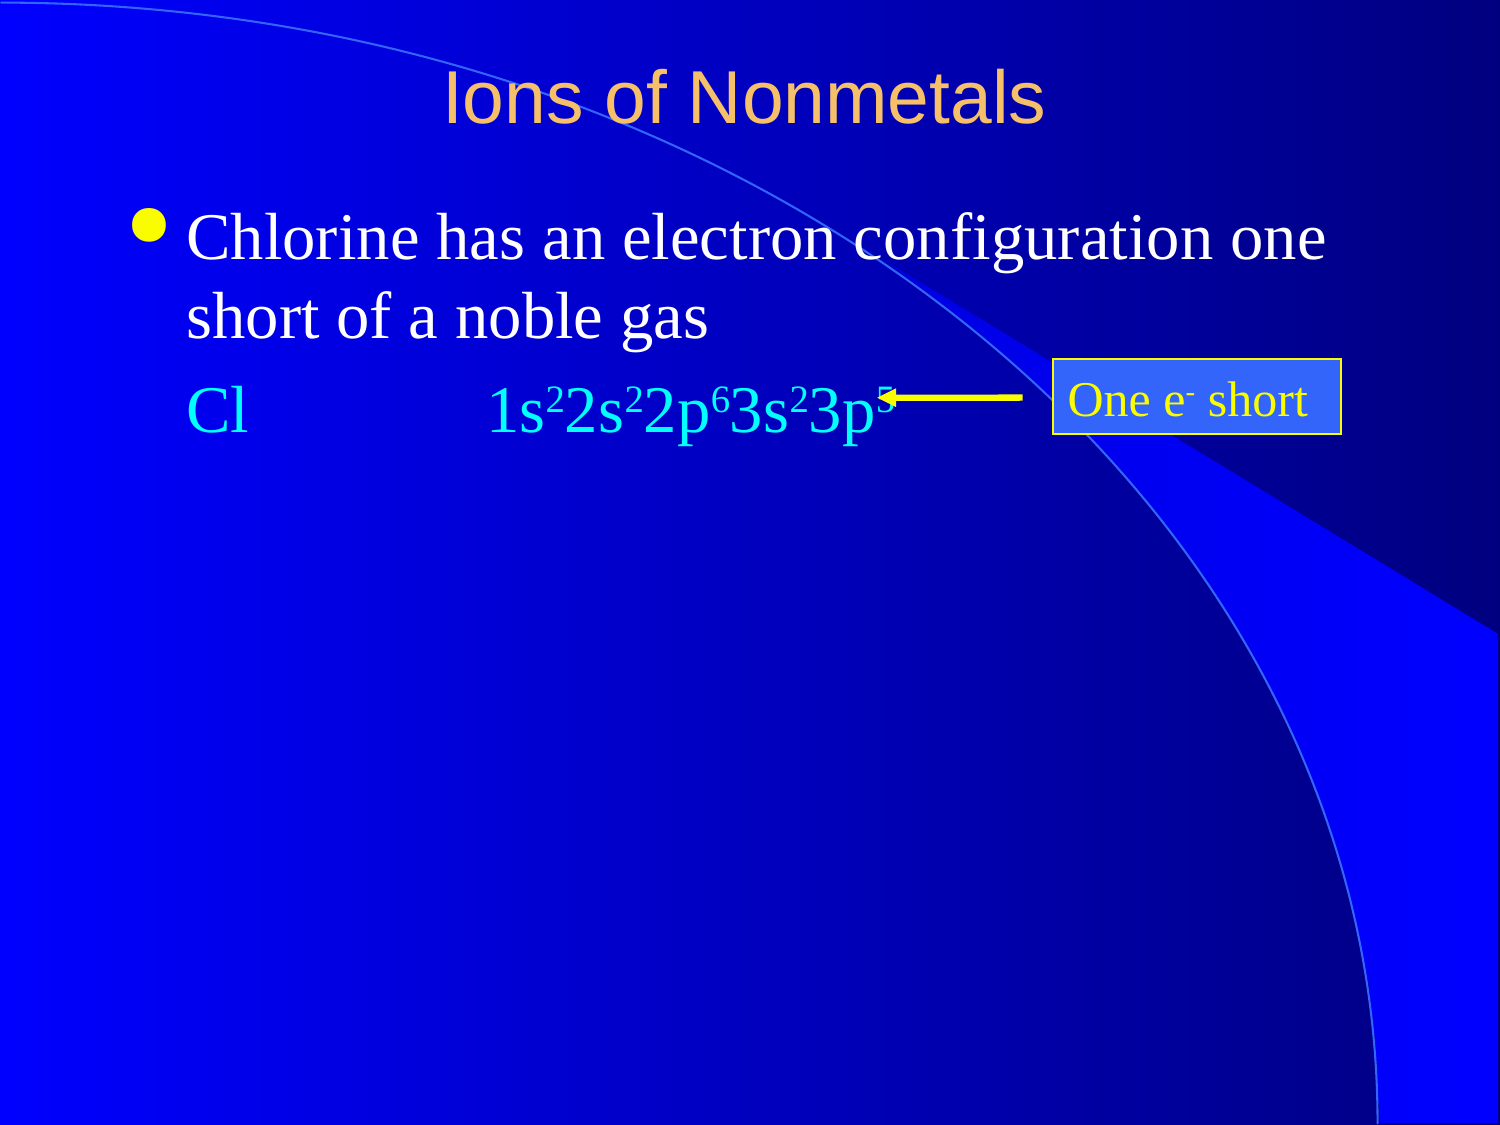

# Ions of Nonmetals
Chlorine has an electron configuration one short of a noble gas
Cl		1s22s22p63s23p5
One e- short